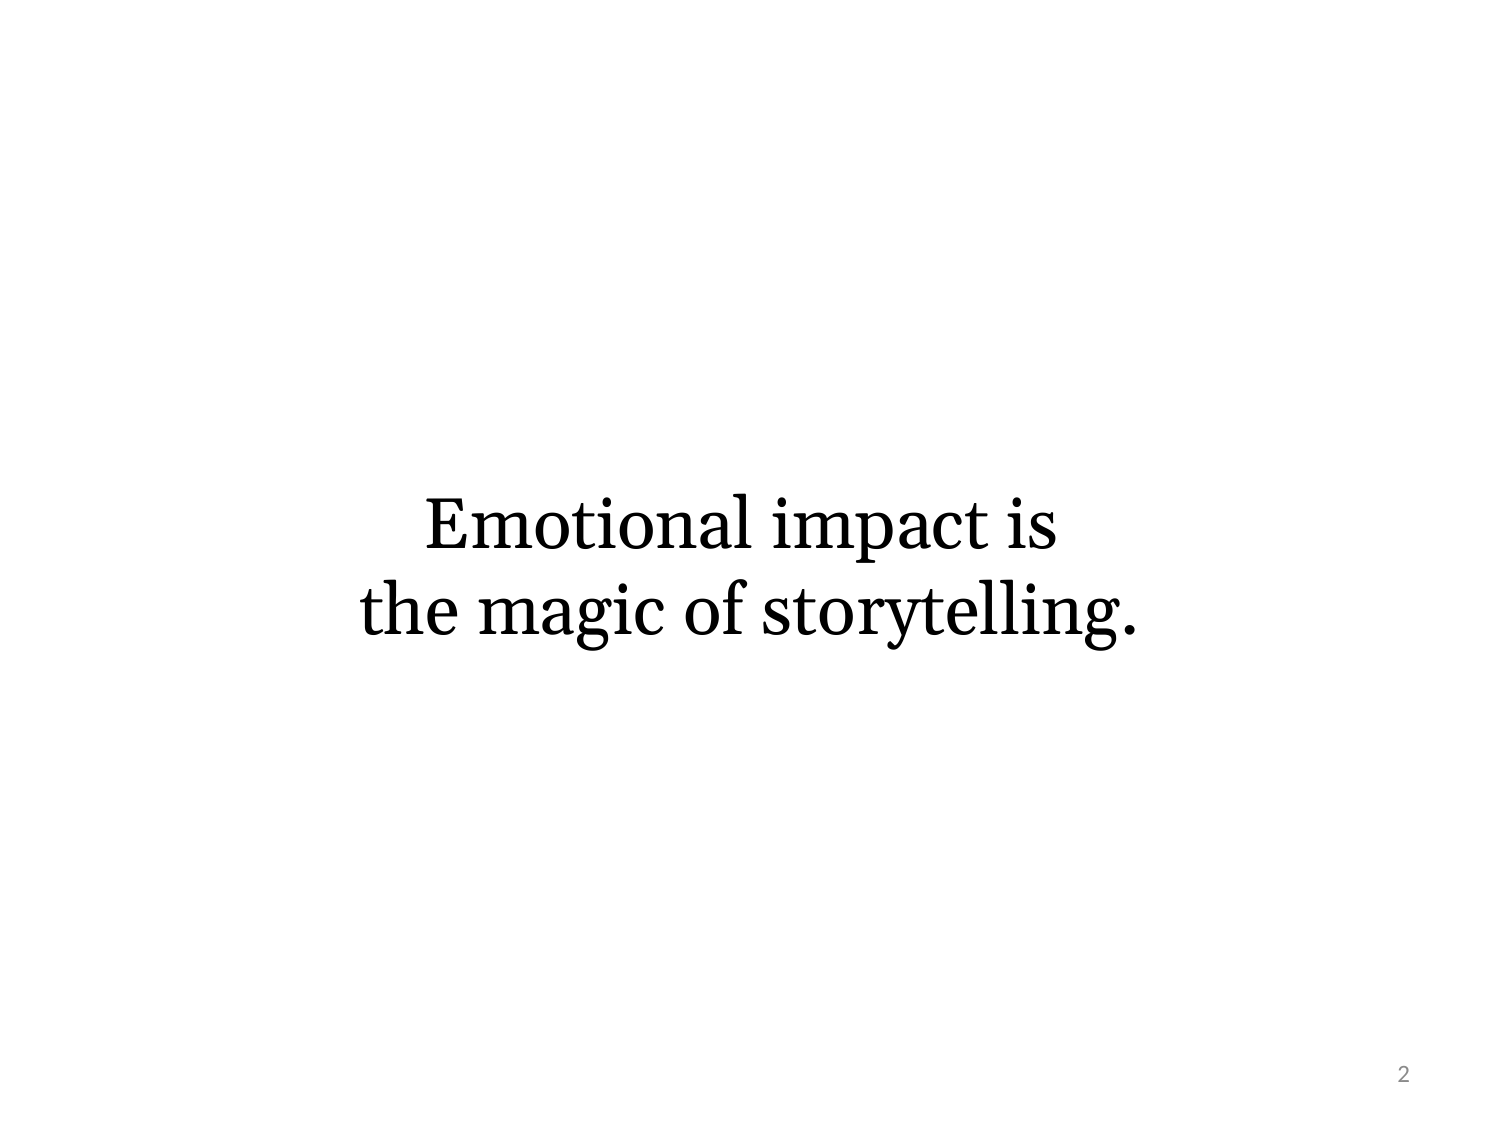

# Emotional impact is the magic of storytelling.
2